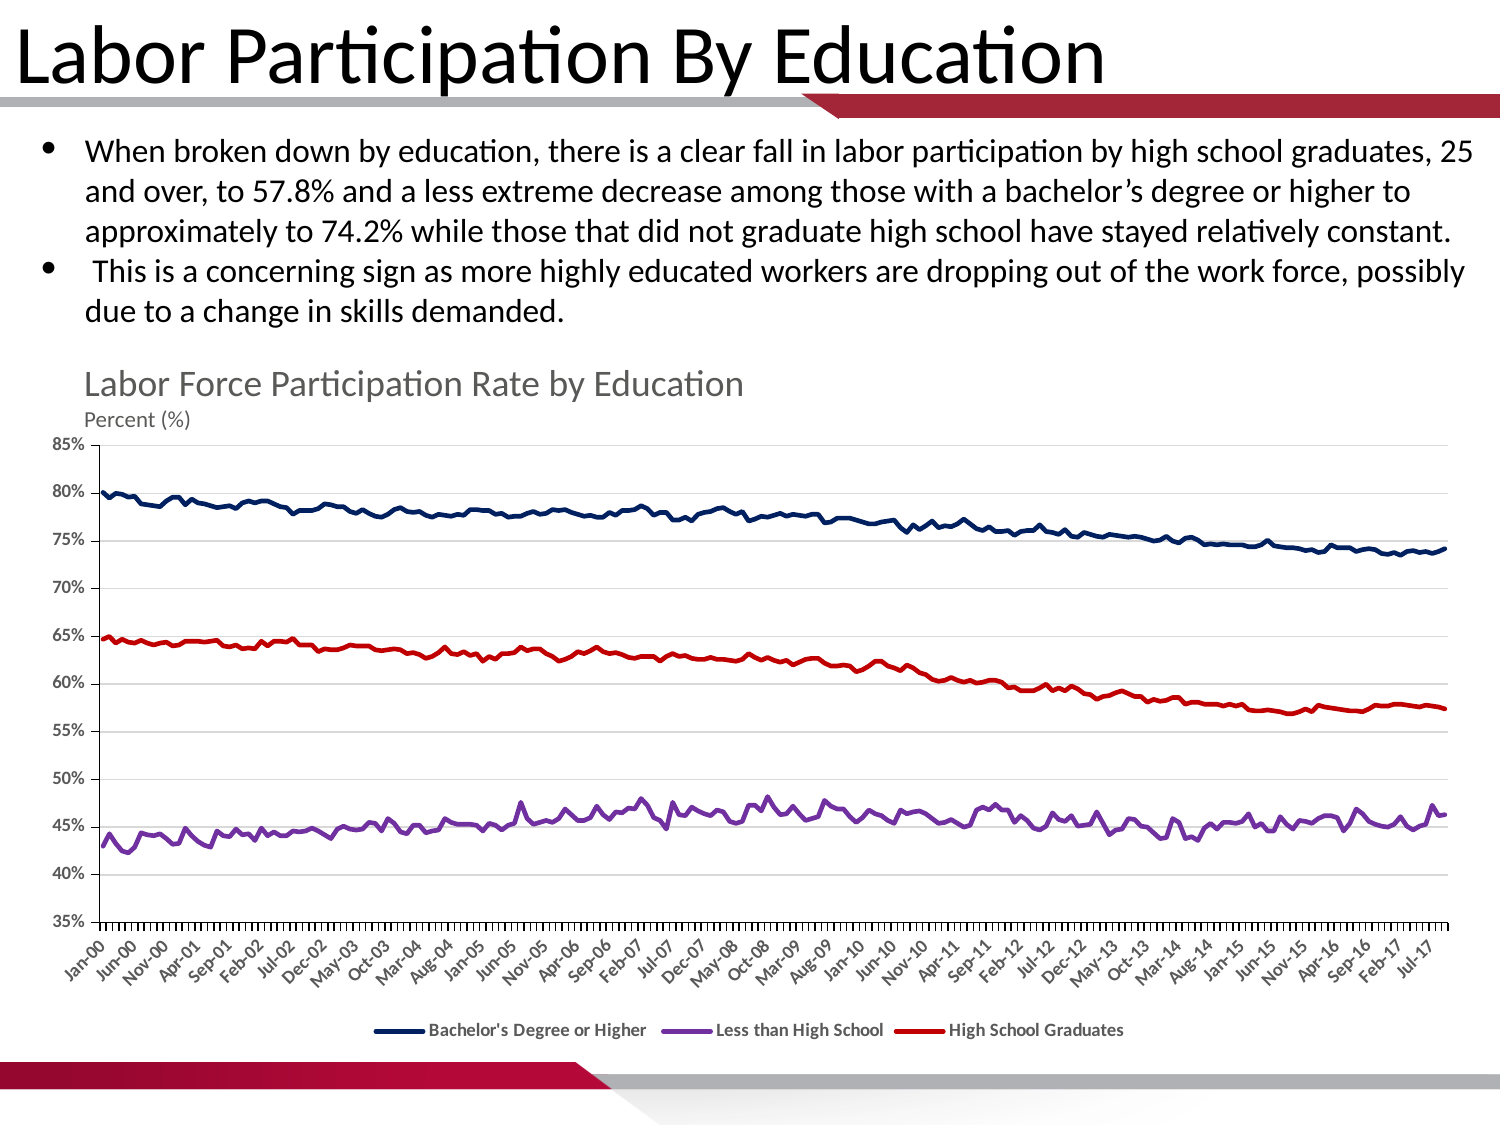

Labor Participation By Education
When broken down by education, there is a clear fall in labor participation by high school graduates, 25 and over, to 57.8% and a less extreme decrease among those with a bachelor’s degree or higher to approximately to 74.2% while those that did not graduate high school have stayed relatively constant.
 This is a concerning sign as more highly educated workers are dropping out of the work force, possibly due to a change in skills demanded.
Labor Force Participation Rate by Education
Percent (%)

### Chart

| Category | Bachelor's Degree or Higher  | Less than High School | High School Graduates |
|---|---|---|---|
| 42979 | 0.742 | 0.46299999999999997 | 0.574 |
| 42948 | 0.7390000000000001 | 0.462 | 0.5760000000000001 |
| 42917 | 0.737 | 0.473 | 0.5770000000000001 |
| 42887 | 0.7390000000000001 | 0.45299999999999996 | 0.578 |
| 42856 | 0.738 | 0.451 | 0.5760000000000001 |
| 42826 | 0.74 | 0.447 | 0.5770000000000001 |
| 42795 | 0.7390000000000001 | 0.451 | 0.578 |
| 42767 | 0.735 | 0.461 | 0.579 |
| 42736 | 0.738 | 0.45299999999999996 | 0.579 |
| 42705 | 0.736 | 0.45 | 0.5770000000000001 |
| 42675 | 0.737 | 0.451 | 0.5770000000000001 |
| 42644 | 0.741 | 0.45299999999999996 | 0.578 |
| 42614 | 0.742 | 0.456 | 0.574 |
| 42583 | 0.741 | 0.46399999999999997 | 0.5710000000000001 |
| 42552 | 0.7390000000000001 | 0.469 | 0.5720000000000001 |
| 42522 | 0.743 | 0.45399999999999996 | 0.5720000000000001 |
| 42491 | 0.743 | 0.446 | 0.573 |
| 42461 | 0.743 | 0.46 | 0.574 |
| 42430 | 0.746 | 0.462 | 0.575 |
| 42401 | 0.7390000000000001 | 0.462 | 0.5760000000000001 |
| 42370 | 0.738 | 0.45899999999999996 | 0.578 |
| 42339 | 0.741 | 0.45399999999999996 | 0.5710000000000001 |
| 42309 | 0.74 | 0.456 | 0.574 |
| 42278 | 0.742 | 0.457 | 0.5710000000000001 |
| 42248 | 0.743 | 0.44799999999999995 | 0.569 |
| 42217 | 0.743 | 0.45299999999999996 | 0.569 |
| 42186 | 0.7440000000000001 | 0.461 | 0.5710000000000001 |
| 42156 | 0.745 | 0.446 | 0.5720000000000001 |
| 42125 | 0.7509999999999999 | 0.446 | 0.573 |
| 42095 | 0.746 | 0.45399999999999996 | 0.5720000000000001 |
| 42064 | 0.7440000000000001 | 0.45 | 0.5720000000000001 |
| 42036 | 0.7440000000000001 | 0.46399999999999997 | 0.573 |
| 42005 | 0.746 | 0.456 | 0.579 |
| 41974 | 0.746 | 0.45399999999999996 | 0.5770000000000001 |
| 41944 | 0.746 | 0.455 | 0.579 |
| 41913 | 0.747 | 0.455 | 0.5770000000000001 |
| 41883 | 0.746 | 0.44799999999999995 | 0.579 |
| 41852 | 0.747 | 0.45399999999999996 | 0.579 |
| 41821 | 0.746 | 0.449 | 0.579 |
| 41791 | 0.7509999999999999 | 0.436 | 0.581 |
| 41760 | 0.754 | 0.44 | 0.581 |
| 41730 | 0.753 | 0.43799999999999994 | 0.579 |
| 41699 | 0.748 | 0.455 | 0.586 |
| 41671 | 0.75 | 0.45899999999999996 | 0.586 |
| 41640 | 0.755 | 0.439 | 0.583 |
| 41609 | 0.7509999999999999 | 0.43799999999999994 | 0.5820000000000001 |
| 41579 | 0.75 | 0.444 | 0.584 |
| 41548 | 0.752 | 0.45 | 0.581 |
| 41518 | 0.754 | 0.451 | 0.5870000000000001 |
| 41487 | 0.755 | 0.45799999999999996 | 0.5870000000000001 |
| 41456 | 0.754 | 0.45899999999999996 | 0.59 |
| 41426 | 0.755 | 0.44799999999999995 | 0.593 |
| 41395 | 0.7559999999999999 | 0.447 | 0.591 |
| 41365 | 0.757 | 0.442 | 0.588 |
| 41334 | 0.754 | 0.45399999999999996 | 0.5870000000000001 |
| 41306 | 0.755 | 0.466 | 0.584 |
| 41275 | 0.757 | 0.45299999999999996 | 0.589 |
| 41244 | 0.759 | 0.452 | 0.59 |
| 41214 | 0.754 | 0.451 | 0.595 |
| 41183 | 0.755 | 0.462 | 0.598 |
| 41153 | 0.762 | 0.456 | 0.593 |
| 41122 | 0.757 | 0.45799999999999996 | 0.596 |
| 41091 | 0.759 | 0.465 | 0.593 |
| 41061 | 0.76 | 0.451 | 0.6 |
| 41030 | 0.767 | 0.447 | 0.596 |
| 41000 | 0.7609999999999999 | 0.449 | 0.593 |
| 40969 | 0.7609999999999999 | 0.457 | 0.593 |
| 40940 | 0.76 | 0.462 | 0.593 |
| 40909 | 0.7559999999999999 | 0.455 | 0.597 |
| 40878 | 0.7609999999999999 | 0.46799999999999997 | 0.596 |
| 40848 | 0.76 | 0.46799999999999997 | 0.602 |
| 40817 | 0.76 | 0.474 | 0.604 |
| 40787 | 0.765 | 0.46799999999999997 | 0.604 |
| 40756 | 0.7609999999999999 | 0.47100000000000003 | 0.602 |
| 40725 | 0.763 | 0.46799999999999997 | 0.601 |
| 40695 | 0.768 | 0.452 | 0.604 |
| 40664 | 0.773 | 0.45 | 0.602 |
| 40634 | 0.768 | 0.45399999999999996 | 0.604 |
| 40603 | 0.765 | 0.45799999999999996 | 0.607 |
| 40575 | 0.7659999999999999 | 0.455 | 0.604 |
| 40544 | 0.764 | 0.45399999999999996 | 0.603 |
| 40513 | 0.7709999999999999 | 0.45899999999999996 | 0.605 |
| 40483 | 0.7659999999999999 | 0.46399999999999997 | 0.61 |
| 40452 | 0.762 | 0.467 | 0.612 |
| 40422 | 0.767 | 0.466 | 0.617 |
| 40391 | 0.759 | 0.46399999999999997 | 0.62 |
| 40360 | 0.764 | 0.46799999999999997 | 0.614 |
| 40330 | 0.772 | 0.45399999999999996 | 0.617 |
| 40299 | 0.7709999999999999 | 0.457 | 0.619 |
| 40269 | 0.77 | 0.462 | 0.624 |
| 40238 | 0.768 | 0.46399999999999997 | 0.624 |
| 40210 | 0.768 | 0.46799999999999997 | 0.619 |
| 40179 | 0.77 | 0.46 | 0.615 |
| 40148 | 0.772 | 0.455 | 0.613 |
| 40118 | 0.774 | 0.461 | 0.619 |
| 40087 | 0.774 | 0.469 | 0.62 |
| 40057 | 0.774 | 0.469 | 0.619 |
| 40026 | 0.77 | 0.47200000000000003 | 0.619 |
| 39995 | 0.769 | 0.478 | 0.622 |
| 39965 | 0.778 | 0.461 | 0.627 |
| 39934 | 0.778 | 0.45899999999999996 | 0.627 |
| 39904 | 0.7759999999999999 | 0.457 | 0.626 |
| 39873 | 0.777 | 0.46399999999999997 | 0.623 |
| 39845 | 0.778 | 0.47200000000000003 | 0.62 |
| 39814 | 0.7759999999999999 | 0.46399999999999997 | 0.625 |
| 39783 | 0.779 | 0.46299999999999997 | 0.623 |
| 39753 | 0.777 | 0.47100000000000003 | 0.625 |
| 39722 | 0.775 | 0.48200000000000004 | 0.628 |
| 39692 | 0.7759999999999999 | 0.467 | 0.625 |
| 39661 | 0.773 | 0.473 | 0.628 |
| 39630 | 0.7709999999999999 | 0.473 | 0.632 |
| 39600 | 0.7809999999999999 | 0.456 | 0.626 |
| 39569 | 0.778 | 0.45399999999999996 | 0.624 |
| 39539 | 0.7809999999999999 | 0.456 | 0.625 |
| 39508 | 0.785 | 0.466 | 0.626 |
| 39479 | 0.784 | 0.46799999999999997 | 0.626 |
| 39448 | 0.7809999999999999 | 0.462 | 0.628 |
| 39417 | 0.78 | 0.46399999999999997 | 0.626 |
| 39387 | 0.778 | 0.467 | 0.626 |
| 39356 | 0.7709999999999999 | 0.47100000000000003 | 0.627 |
| 39326 | 0.775 | 0.462 | 0.63 |
| 39295 | 0.772 | 0.46299999999999997 | 0.629 |
| 39264 | 0.772 | 0.47600000000000003 | 0.632 |
| 39234 | 0.78 | 0.44799999999999995 | 0.629 |
| 39203 | 0.78 | 0.457 | 0.624 |
| 39173 | 0.777 | 0.46 | 0.629 |
| 39142 | 0.784 | 0.473 | 0.629 |
| 39114 | 0.787 | 0.48 | 0.629 |
| 39083 | 0.7829999999999999 | 0.469 | 0.627 |
| 39052 | 0.782 | 0.47 | 0.628 |
| 39022 | 0.782 | 0.465 | 0.631 |
| 38991 | 0.777 | 0.466 | 0.633 |
| 38961 | 0.78 | 0.45799999999999996 | 0.632 |
| 38930 | 0.775 | 0.46299999999999997 | 0.634 |
| 38899 | 0.775 | 0.47200000000000003 | 0.639 |
| 38869 | 0.777 | 0.46 | 0.635 |
| 38838 | 0.7759999999999999 | 0.457 | 0.632 |
| 38808 | 0.778 | 0.457 | 0.634 |
| 38777 | 0.78 | 0.46299999999999997 | 0.629 |
| 38749 | 0.7829999999999999 | 0.469 | 0.626 |
| 38718 | 0.782 | 0.45899999999999996 | 0.624 |
| 38687 | 0.7829999999999999 | 0.455 | 0.629 |
| 38657 | 0.779 | 0.457 | 0.632 |
| 38626 | 0.778 | 0.455 | 0.637 |
| 38596 | 0.7809999999999999 | 0.45299999999999996 | 0.637 |
| 38565 | 0.779 | 0.45899999999999996 | 0.635 |
| 38534 | 0.7759999999999999 | 0.47600000000000003 | 0.639 |
| 38504 | 0.7759999999999999 | 0.45399999999999996 | 0.633 |
| 38473 | 0.775 | 0.452 | 0.632 |
| 38443 | 0.779 | 0.447 | 0.632 |
| 38412 | 0.778 | 0.452 | 0.626 |
| 38384 | 0.782 | 0.45399999999999996 | 0.629 |
| 38353 | 0.782 | 0.446 | 0.624 |
| 38322 | 0.7829999999999999 | 0.452 | 0.632 |
| 38292 | 0.7829999999999999 | 0.45299999999999996 | 0.63 |
| 38261 | 0.777 | 0.45299999999999996 | 0.634 |
| 38231 | 0.778 | 0.45299999999999996 | 0.631 |
| 38200 | 0.7759999999999999 | 0.455 | 0.632 |
| 38169 | 0.777 | 0.45899999999999996 | 0.639 |
| 38139 | 0.778 | 0.447 | 0.633 |
| 38108 | 0.775 | 0.446 | 0.629 |
| 38078 | 0.777 | 0.444 | 0.627 |
| 38047 | 0.7809999999999999 | 0.452 | 0.631 |
| 38018 | 0.78 | 0.452 | 0.633 |
| 37987 | 0.7809999999999999 | 0.44299999999999995 | 0.632 |
| 37956 | 0.785 | 0.445 | 0.636 |
| 37926 | 0.7829999999999999 | 0.45399999999999996 | 0.637 |
| 37895 | 0.778 | 0.45899999999999996 | 0.636 |
| 37865 | 0.775 | 0.446 | 0.635 |
| 37834 | 0.7759999999999999 | 0.45399999999999996 | 0.636 |
| 37803 | 0.779 | 0.455 | 0.64 |
| 37773 | 0.7829999999999999 | 0.44799999999999995 | 0.64 |
| 37742 | 0.779 | 0.447 | 0.64 |
| 37712 | 0.7809999999999999 | 0.44799999999999995 | 0.6409999999999999 |
| 37681 | 0.7859999999999999 | 0.451 | 0.638 |
| 37653 | 0.7859999999999999 | 0.44799999999999995 | 0.636 |
| 37622 | 0.7879999999999999 | 0.43799999999999994 | 0.636 |
| 37591 | 0.789 | 0.442 | 0.637 |
| 37561 | 0.784 | 0.446 | 0.634 |
| 37530 | 0.782 | 0.449 | 0.6409999999999999 |
| 37500 | 0.782 | 0.446 | 0.6409999999999999 |
| 37469 | 0.782 | 0.445 | 0.6409999999999999 |
| 37438 | 0.778 | 0.446 | 0.648 |
| 37408 | 0.785 | 0.441 | 0.644 |
| 37377 | 0.7859999999999999 | 0.441 | 0.645 |
| 37347 | 0.789 | 0.445 | 0.645 |
| 37316 | 0.792 | 0.441 | 0.64 |
| 37288 | 0.792 | 0.449 | 0.645 |
| 37257 | 0.79 | 0.436 | 0.637 |
| 37226 | 0.792 | 0.44299999999999995 | 0.638 |
| 37196 | 0.79 | 0.442 | 0.637 |
| 37165 | 0.784 | 0.44799999999999995 | 0.6409999999999999 |
| 37135 | 0.787 | 0.44 | 0.639 |
| 37104 | 0.7859999999999999 | 0.441 | 0.64 |
| 37073 | 0.785 | 0.446 | 0.6459999999999999 |
| 37043 | 0.787 | 0.429 | 0.645 |
| 37012 | 0.789 | 0.431 | 0.644 |
| 36982 | 0.79 | 0.435 | 0.645 |
| 36951 | 0.794 | 0.441 | 0.645 |
| 36923 | 0.7879999999999999 | 0.449 | 0.645 |
| 36892 | 0.7959999999999999 | 0.433 | 0.6409999999999999 |
| 36861 | 0.7959999999999999 | 0.43200000000000005 | 0.64 |
| 36831 | 0.792 | 0.43799999999999994 | 0.644 |
| 36800 | 0.7859999999999999 | 0.44299999999999995 | 0.643 |
| 36770 | 0.787 | 0.441 | 0.6409999999999999 |
| 36739 | 0.7879999999999999 | 0.442 | 0.643 |
| 36708 | 0.789 | 0.444 | 0.6459999999999999 |
| 36678 | 0.797 | 0.429 | 0.643 |
| 36647 | 0.7959999999999999 | 0.423 | 0.644 |
| 36617 | 0.799 | 0.425 | 0.647 |
| 36586 | 0.8 | 0.433 | 0.643 |
| 36557 | 0.795 | 0.44299999999999995 | 0.65 |
| 36526 | 0.8009999999999999 | 0.43 | 0.647 |